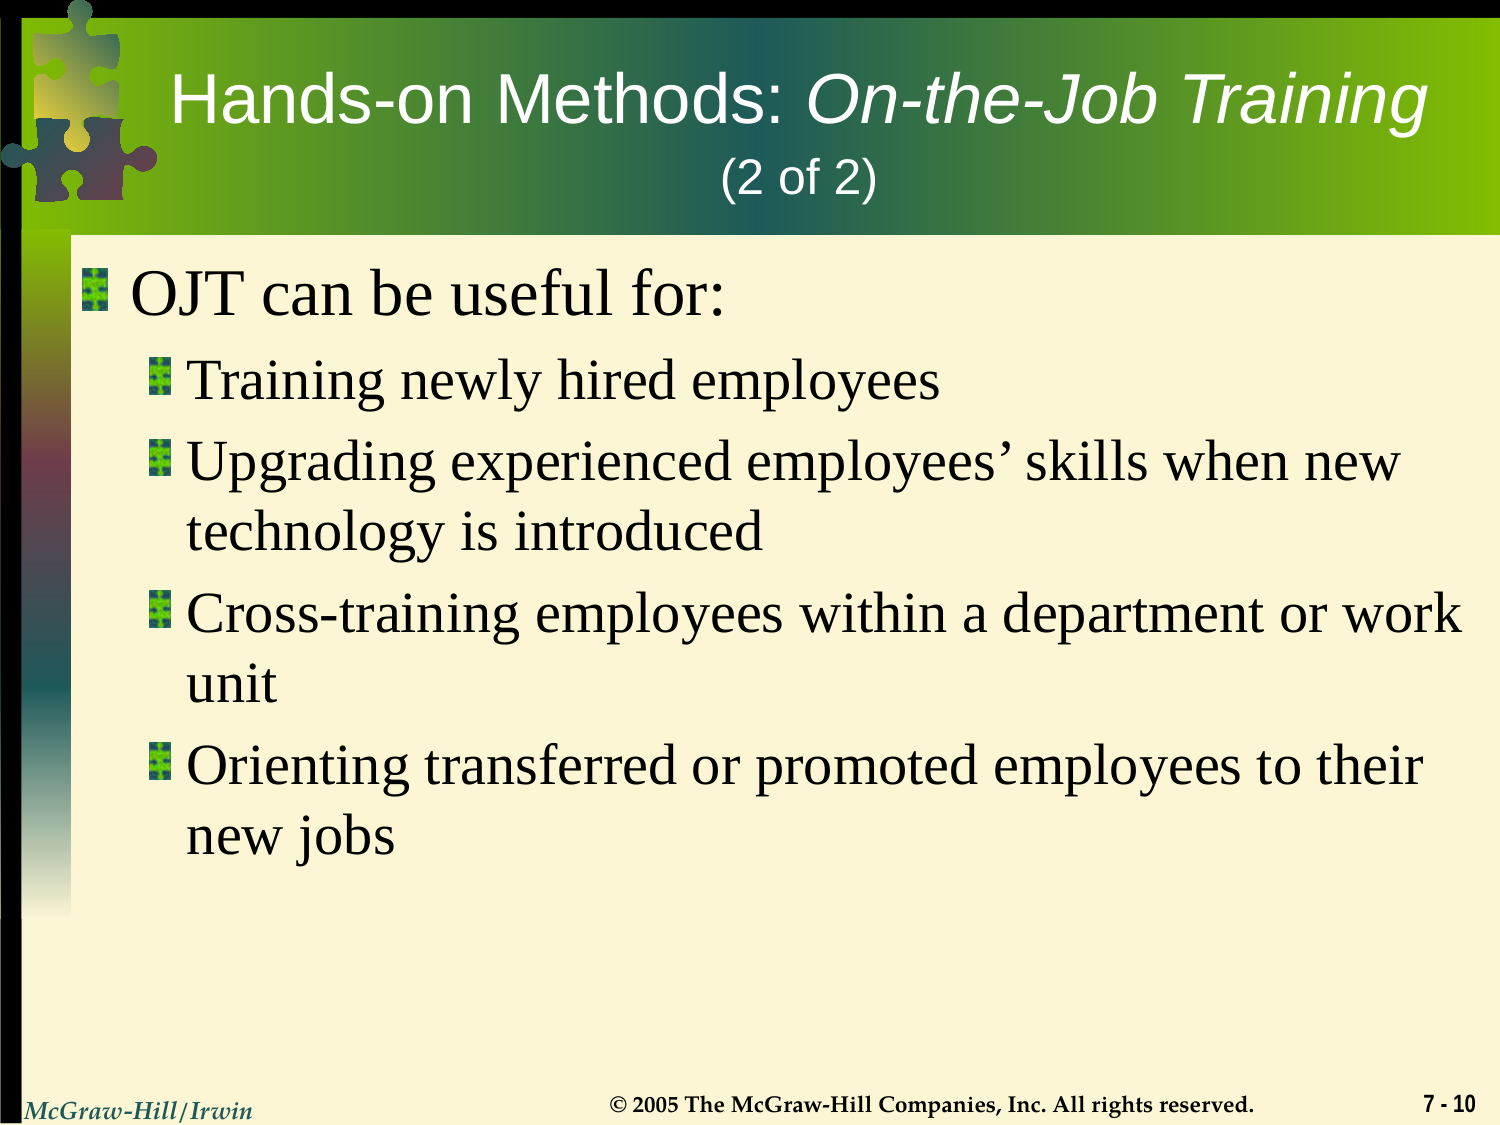

# Hands-on Methods: On-the-Job Training (2 of 2)
OJT can be useful for:
Training newly hired employees
Upgrading experienced employees’ skills when new technology is introduced
Cross-training employees within a department or work unit
Orienting transferred or promoted employees to their new jobs